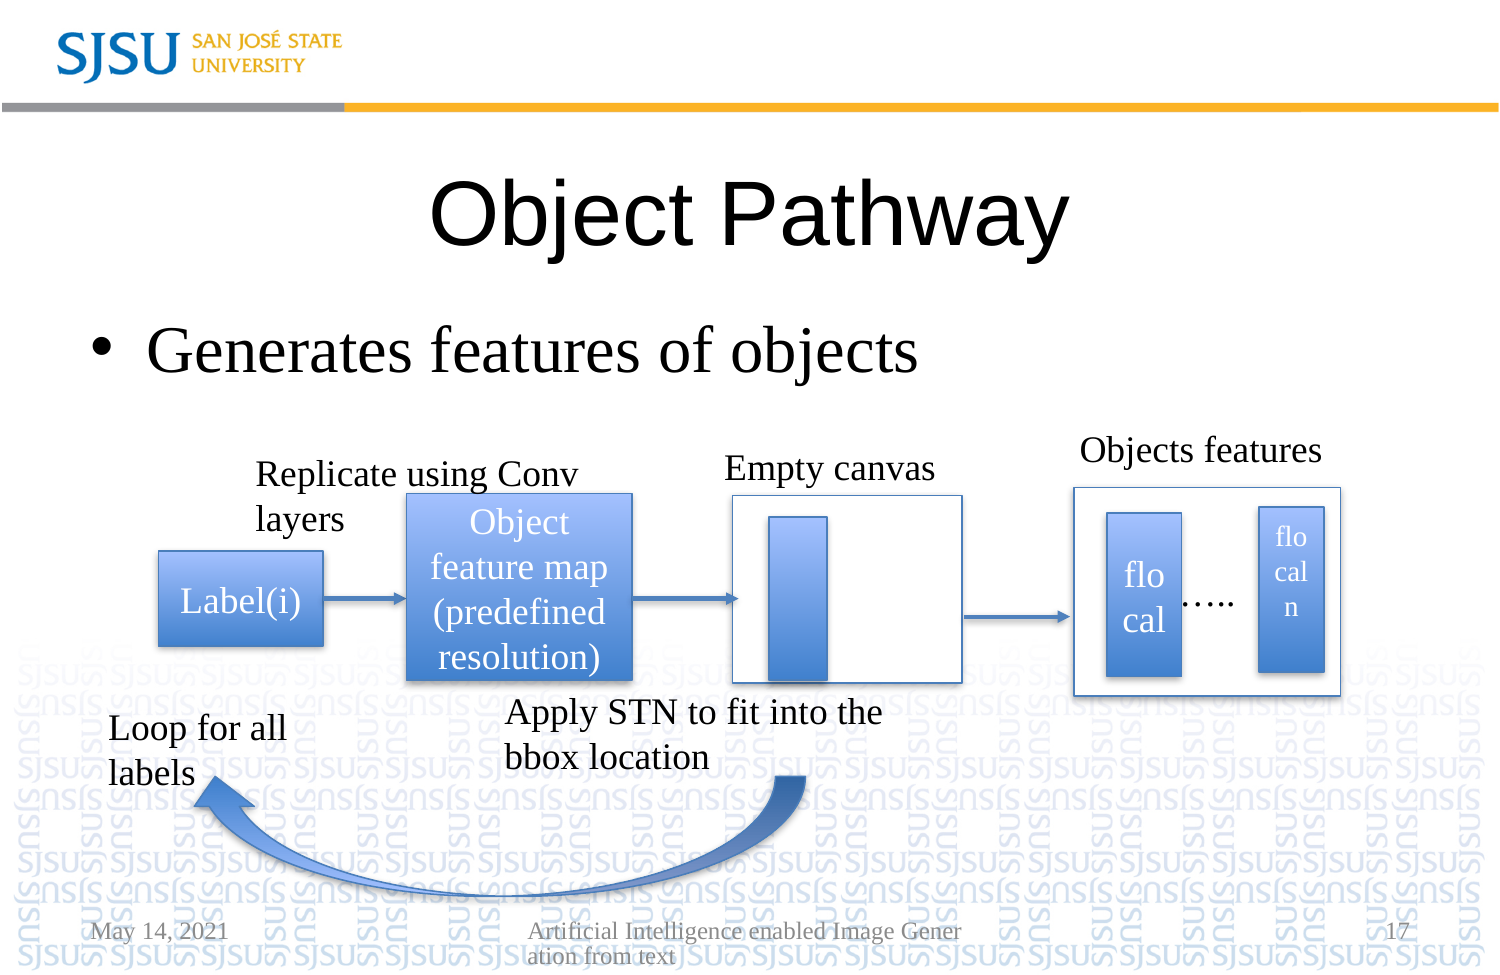

# Object Pathway
Generates features of objects

Objects features
Empty canvas
Replicate using Conv layers
…..
Object feature map (predefined resolution)

flocaln

flocal

Label(i)
Apply STN to fit into the bbox location
Loop for all labels

May 14, 2021
Artificial Intelligence enabled Image Generation from text
17